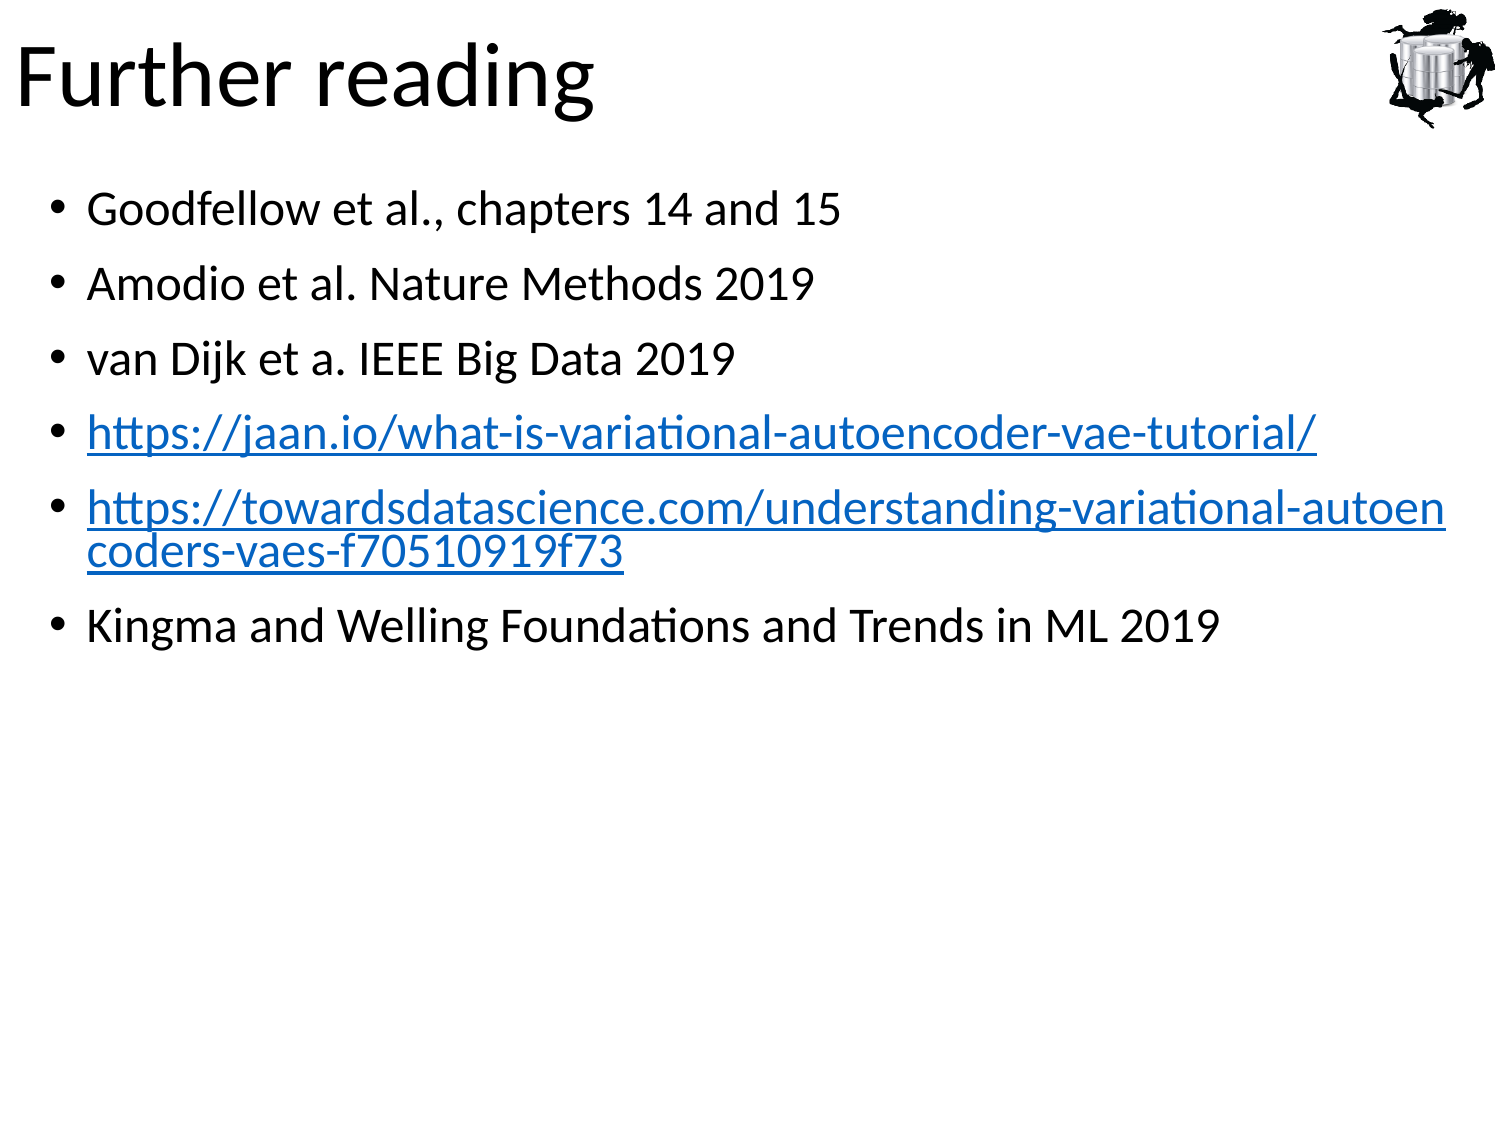

# Further reading
Goodfellow et al., chapters 14 and 15
Amodio et al. Nature Methods 2019
van Dijk et a. IEEE Big Data 2019
https://jaan.io/what-is-variational-autoencoder-vae-tutorial/
https://towardsdatascience.com/understanding-variational-autoencoders-vaes-f70510919f73
Kingma and Welling Foundations and Trends in ML 2019